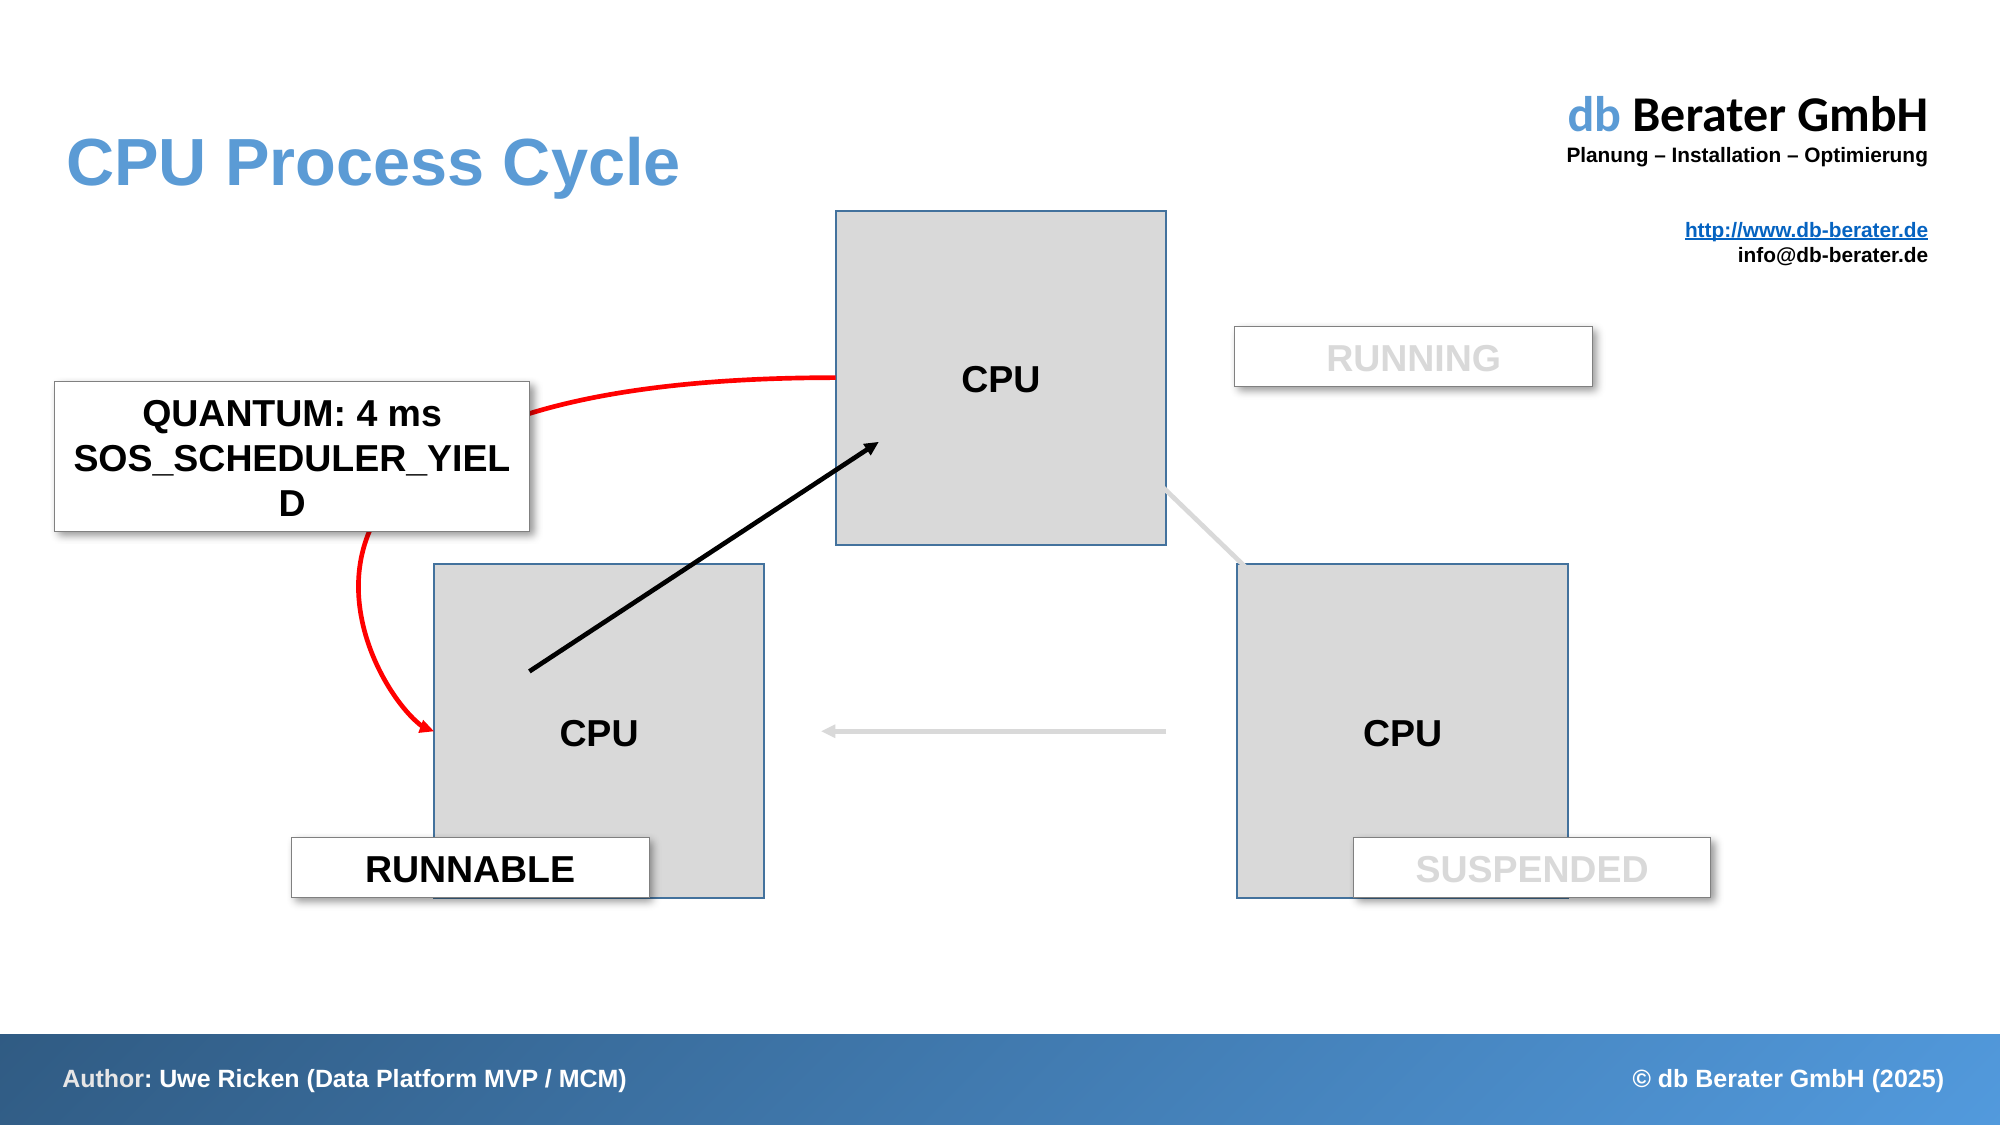

# CPU Process Cycle
CPU
RUNNING
QUANTUM: 4 ms
SOS_SCHEDULER_YIELD
CPU
CPU
RUNNABLE
SUSPENDED